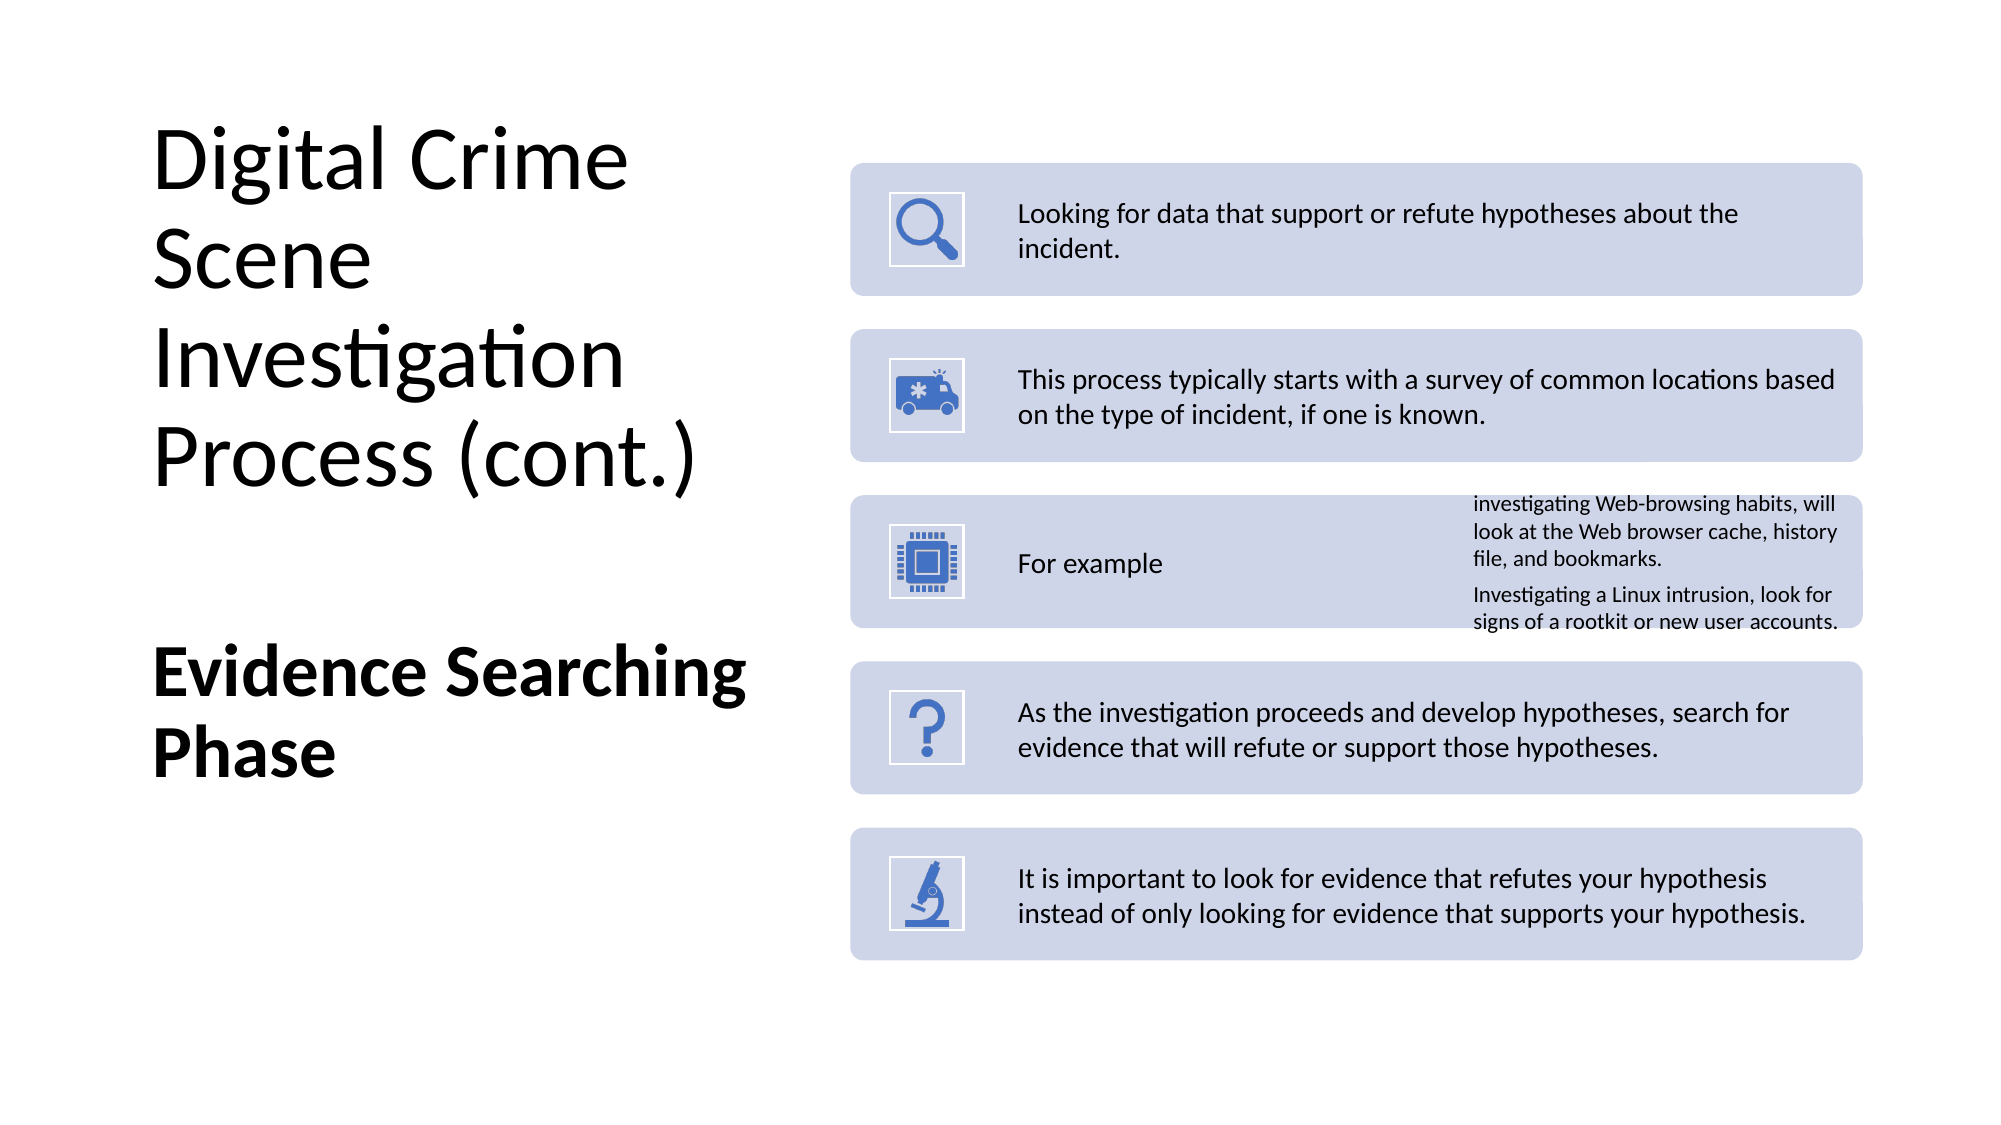

Looking for data that support or refute hypotheses about the incident.
This process typically starts with a survey of common locations based on the type of incident, if one is known.
For example
investigating Web-browsing habits, will look at the Web browser cache, history file, and bookmarks.
Investigating a Linux intrusion, look for signs of a rootkit or new user accounts.
As the investigation proceeds and develop hypotheses, search for evidence that will refute or support those hypotheses.
It is important to look for evidence that refutes your hypothesis instead of only looking for evidence that supports your hypothesis.
# Digital Crime Scene Investigation Process (cont.)

Evidence Searching Phase